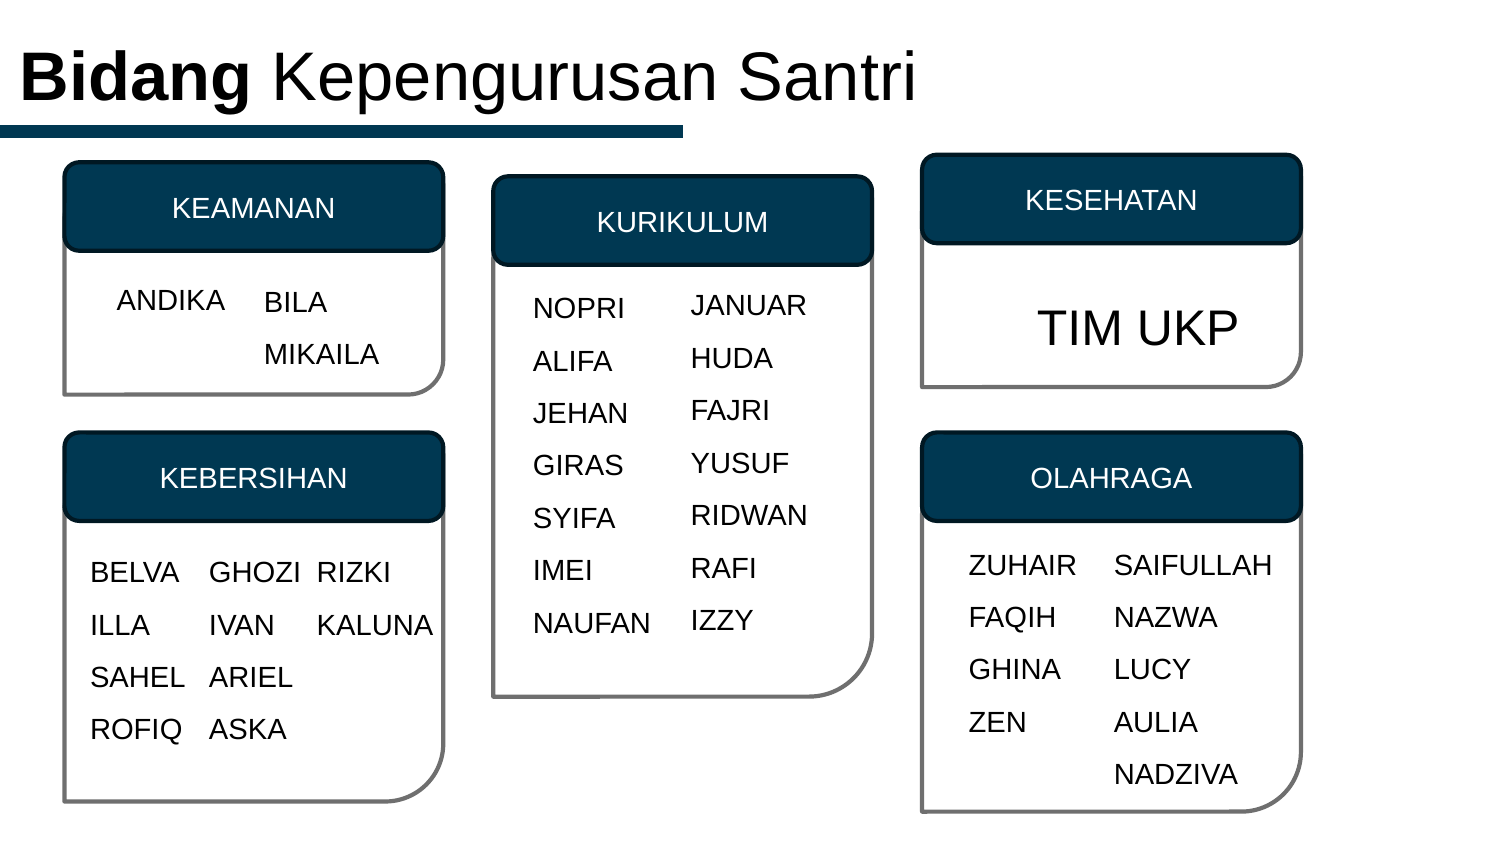

Bidang Kepengurusan Santri
KESEHATAN
KEAMANAN

KURIKULUM

ANDIKA
BILA
MIKAILA
TIM UKP
JANUAR
HUDA
FAJRI
YUSUF
RIDWAN
RAFI
IZZY
NOPRI
ALIFA
JEHAN
GIRAS
SYIFA
IMEI
NAUFAN
KEBERSIHAN
OLAHRAGA

ZUHAIR
FAQIH
GHINA
ZEN
SAIFULLAH
NAZWA
LUCY
AULIA
NADZIVA
BELVA
ILLA
SAHEL
ROFIQ
GHOZI
IVAN
ARIEL
ASKA
RIZKI
KALUNA